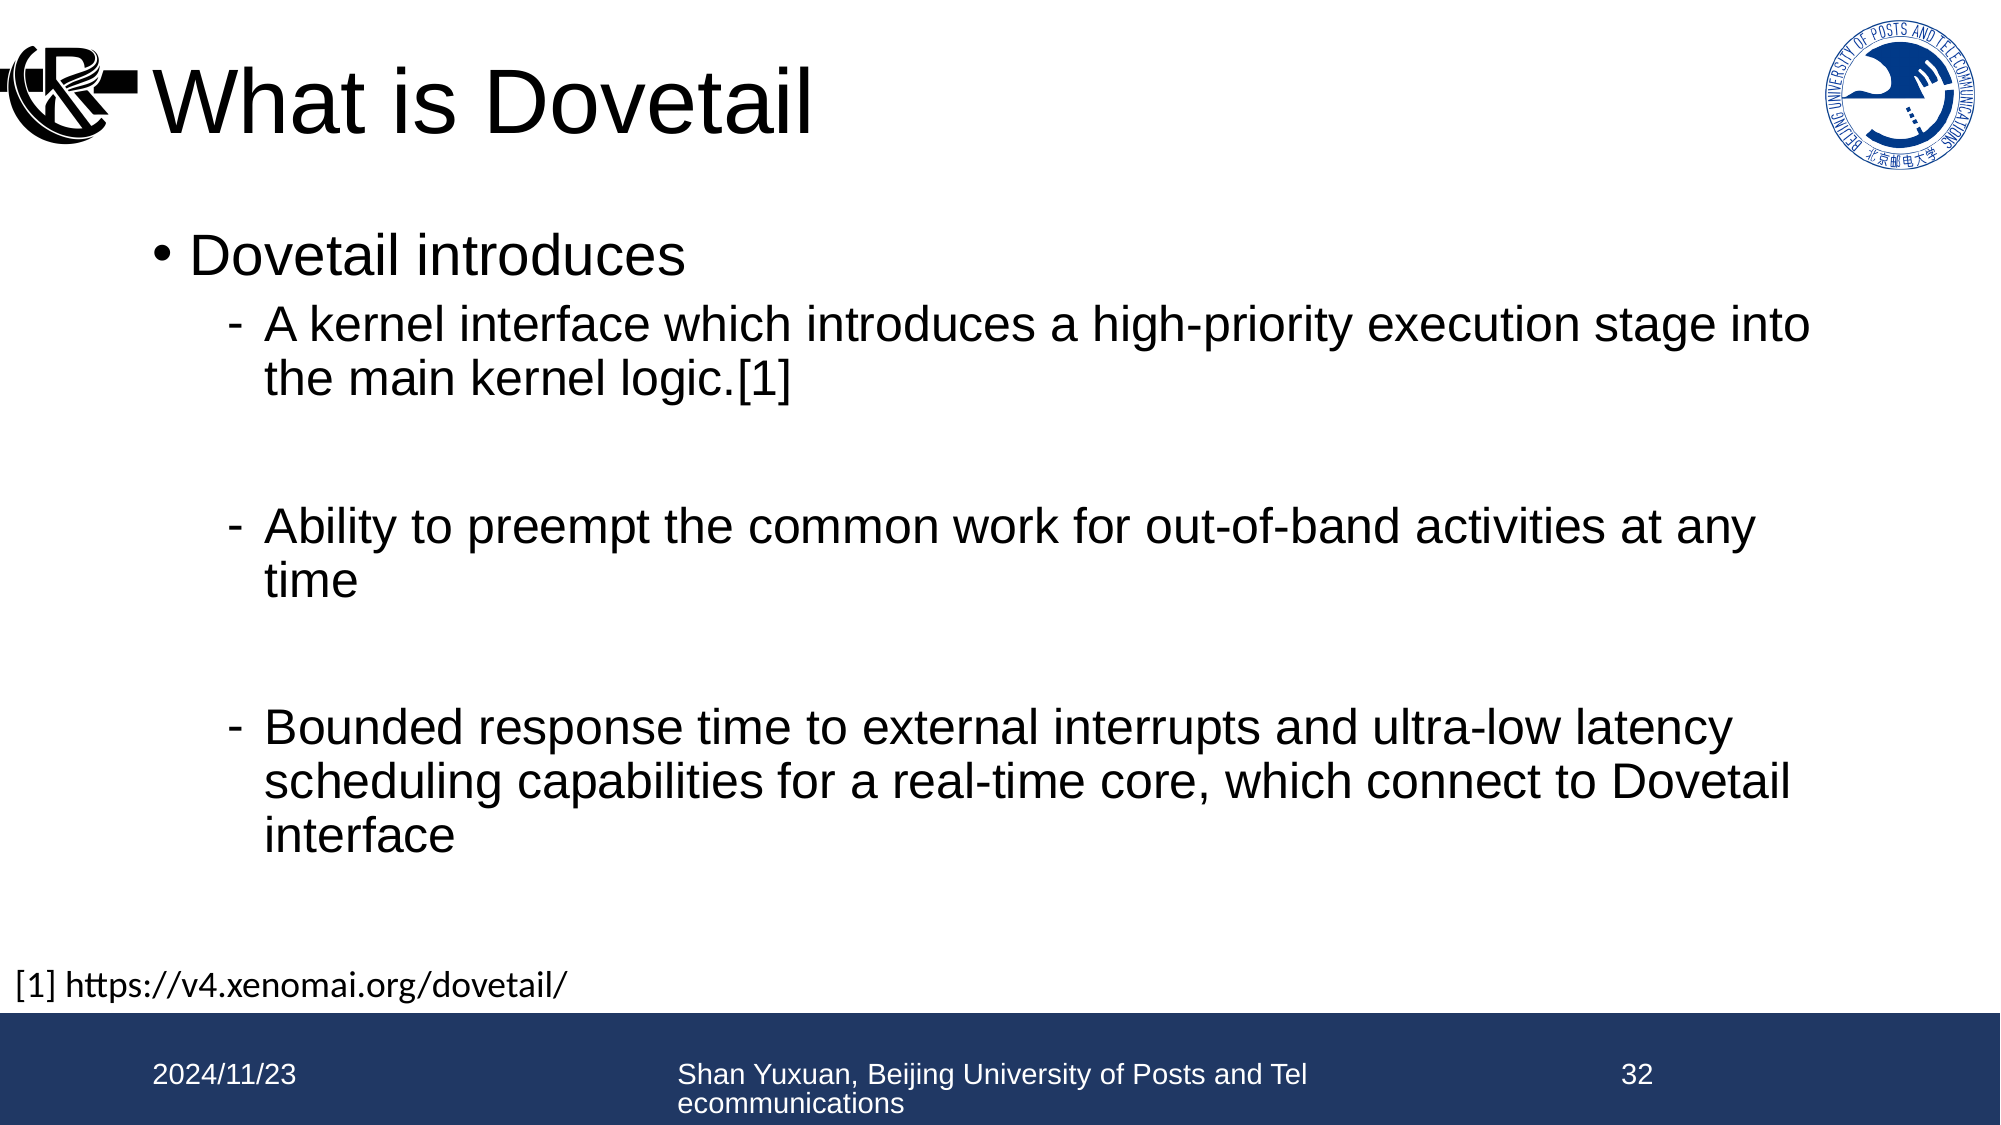

# What is Dovetail
Dovetail introduces
A kernel interface which introduces a high-priority execution stage into the main kernel logic.[1]

Ability to preempt the common work for out-of-band activities at any time

Bounded response time to external interrupts and ultra-low latency scheduling capabilities for a real-time core, which connect to Dovetail interface

[1] https://v4.xenomai.org/dovetail/
2024/11/23
Shan Yuxuan, Beijing University of Posts and Telecommunications
32